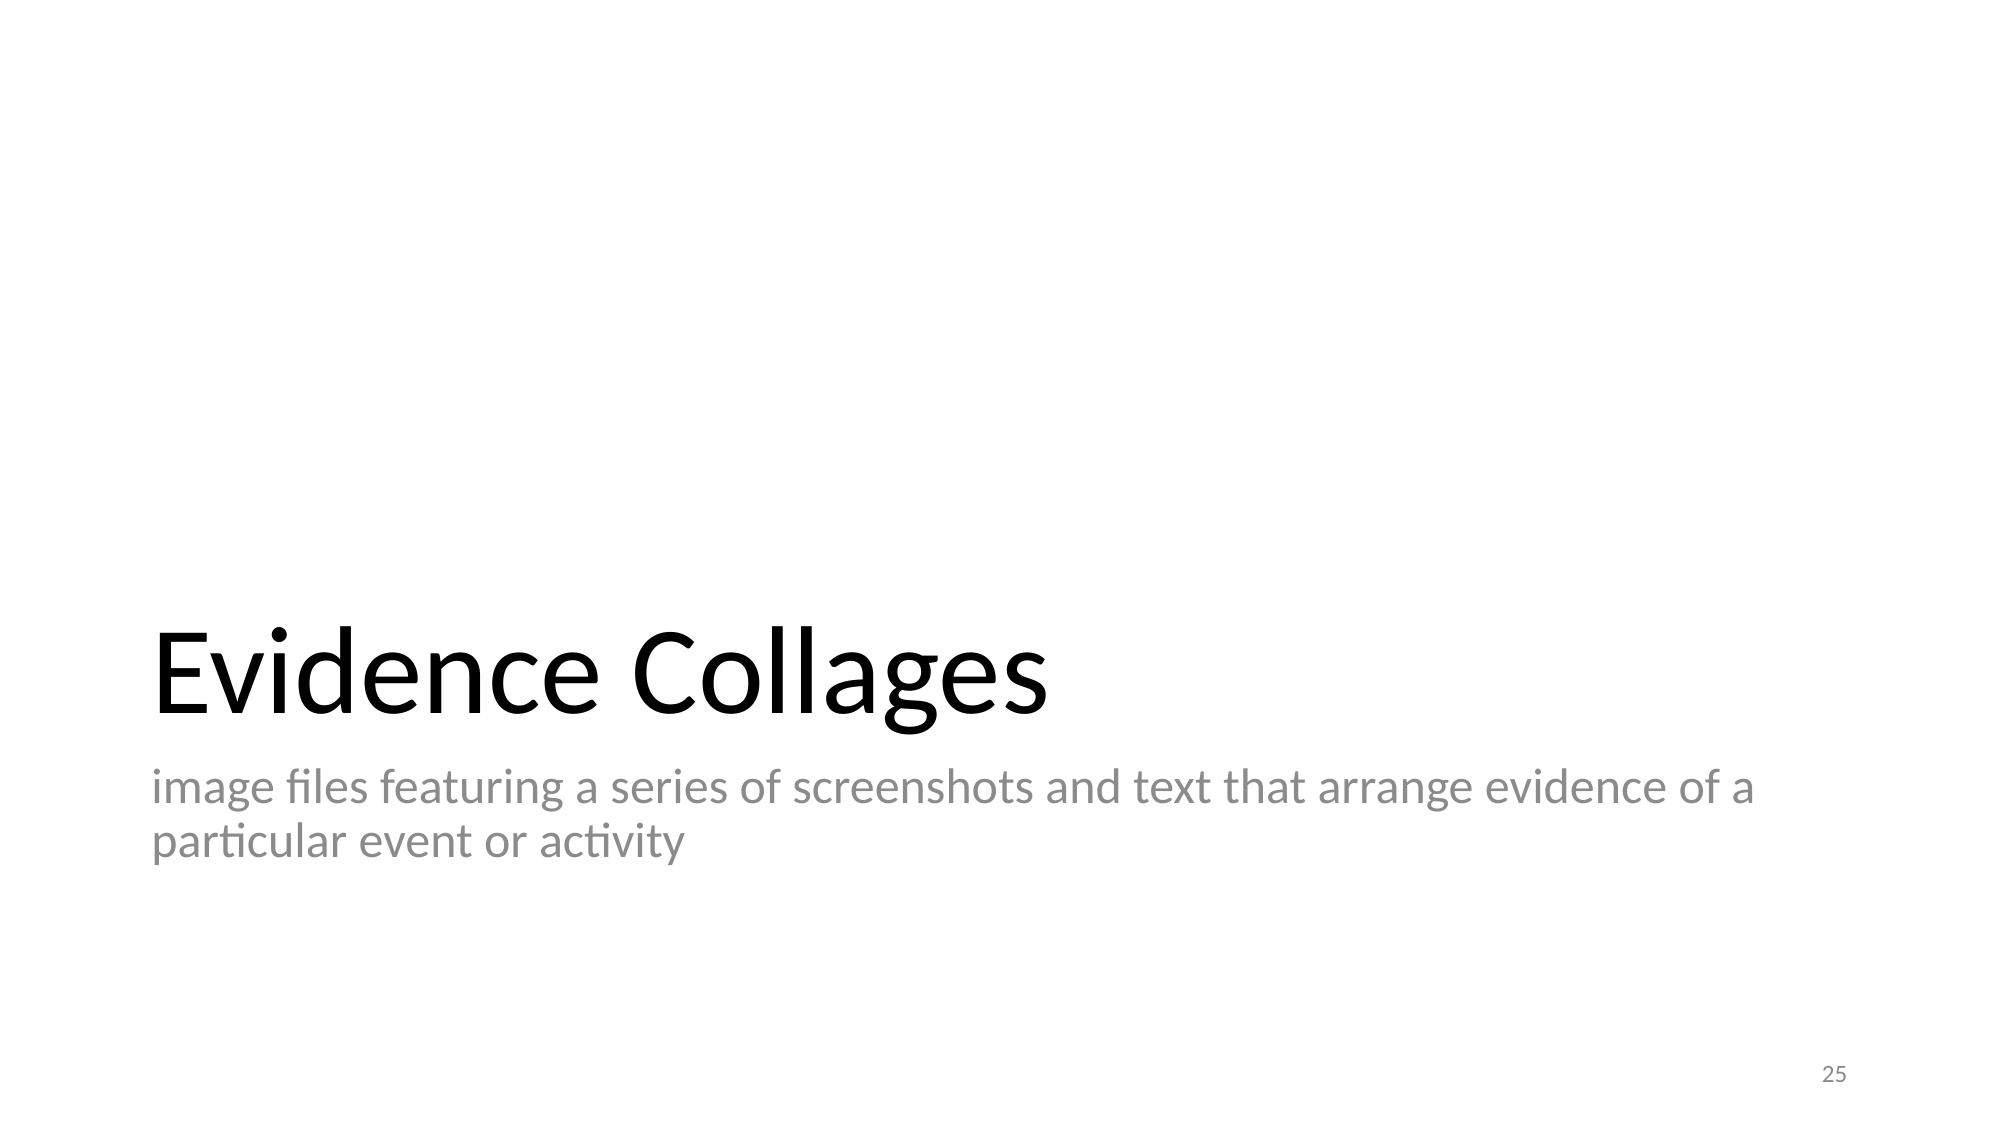

# Evidence Collages
image ﬁles featuring a series of screenshots and text that arrange evidence of a particular event or activity
25